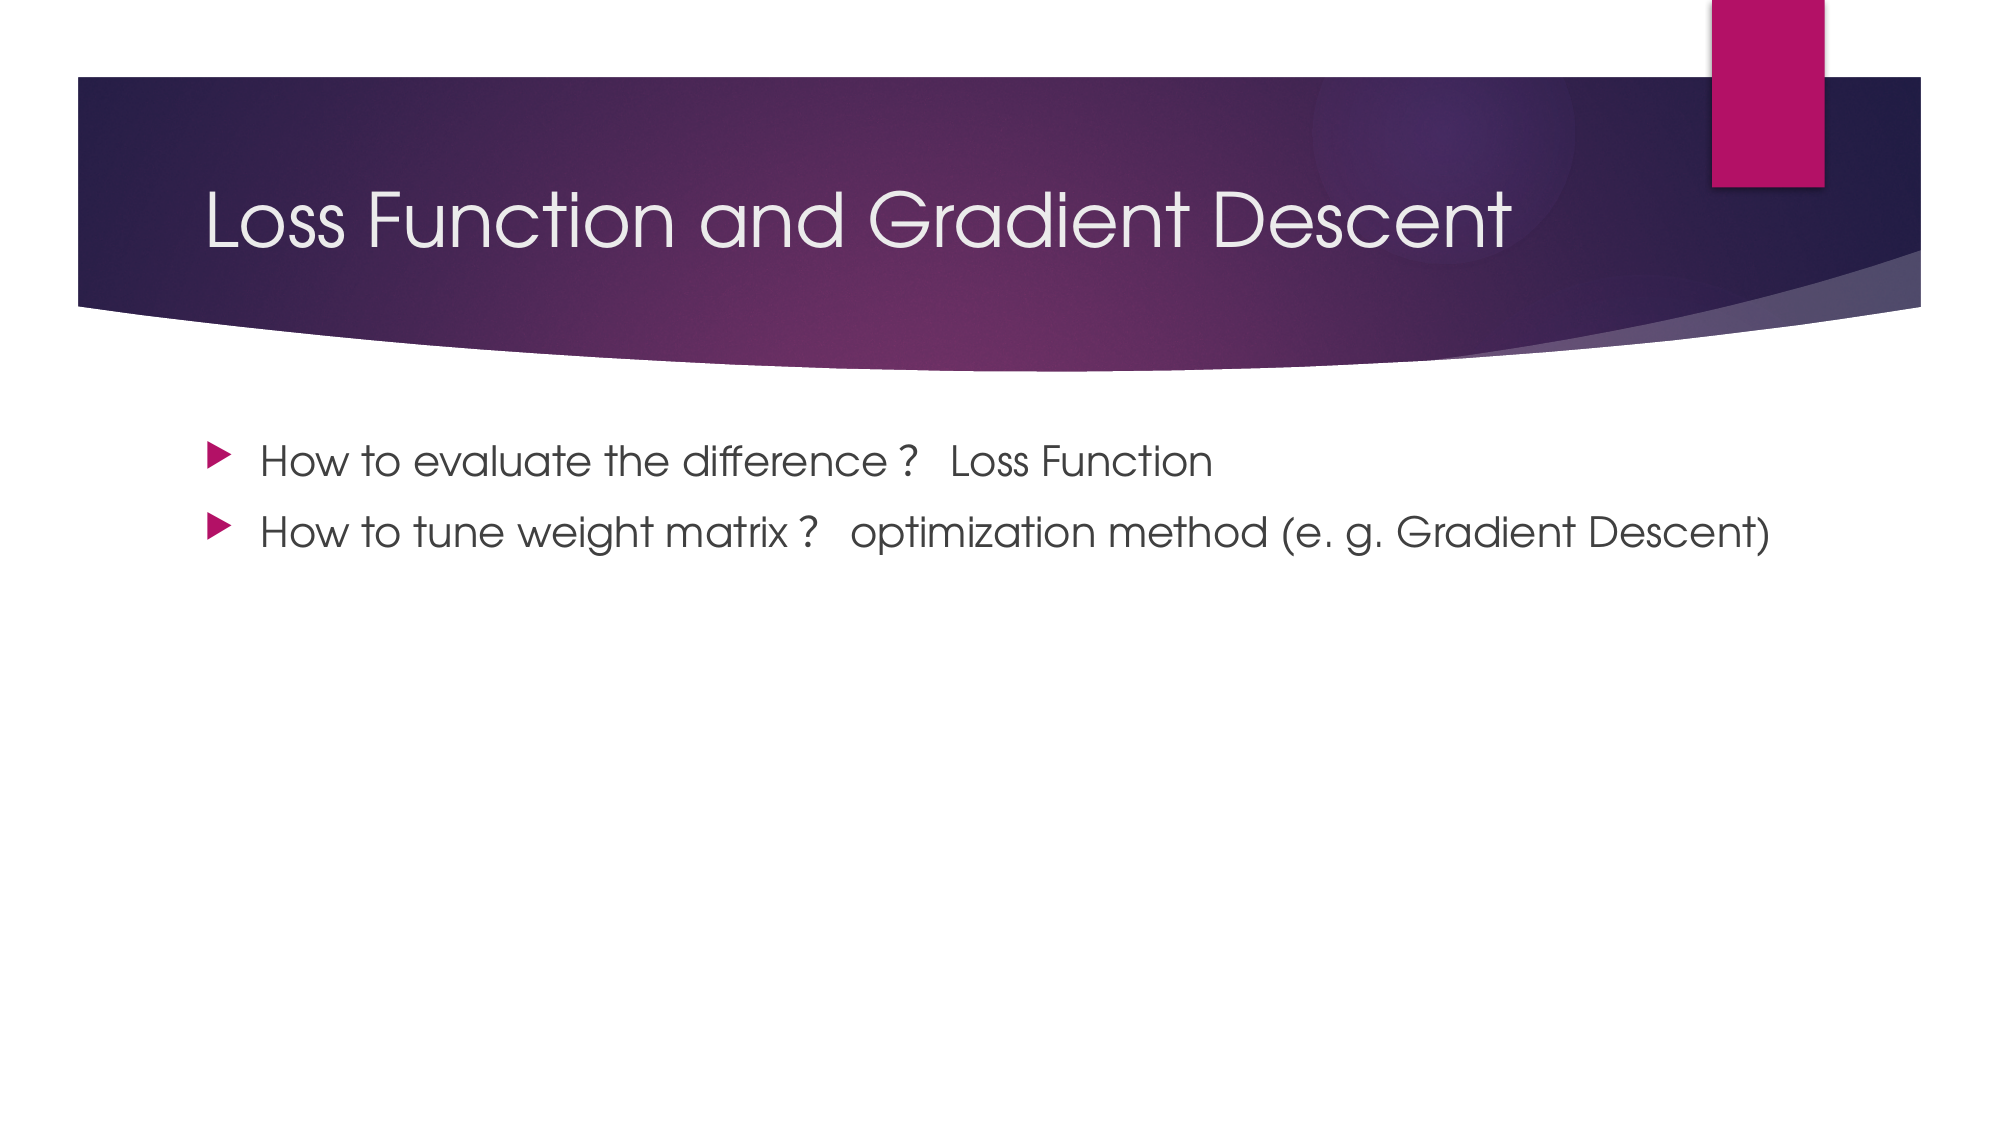

# Loss Function and Gradient Descent
How to evaluate the difference？Loss Function
How to tune weight matrix？optimization method (e. g. Gradient Descent)